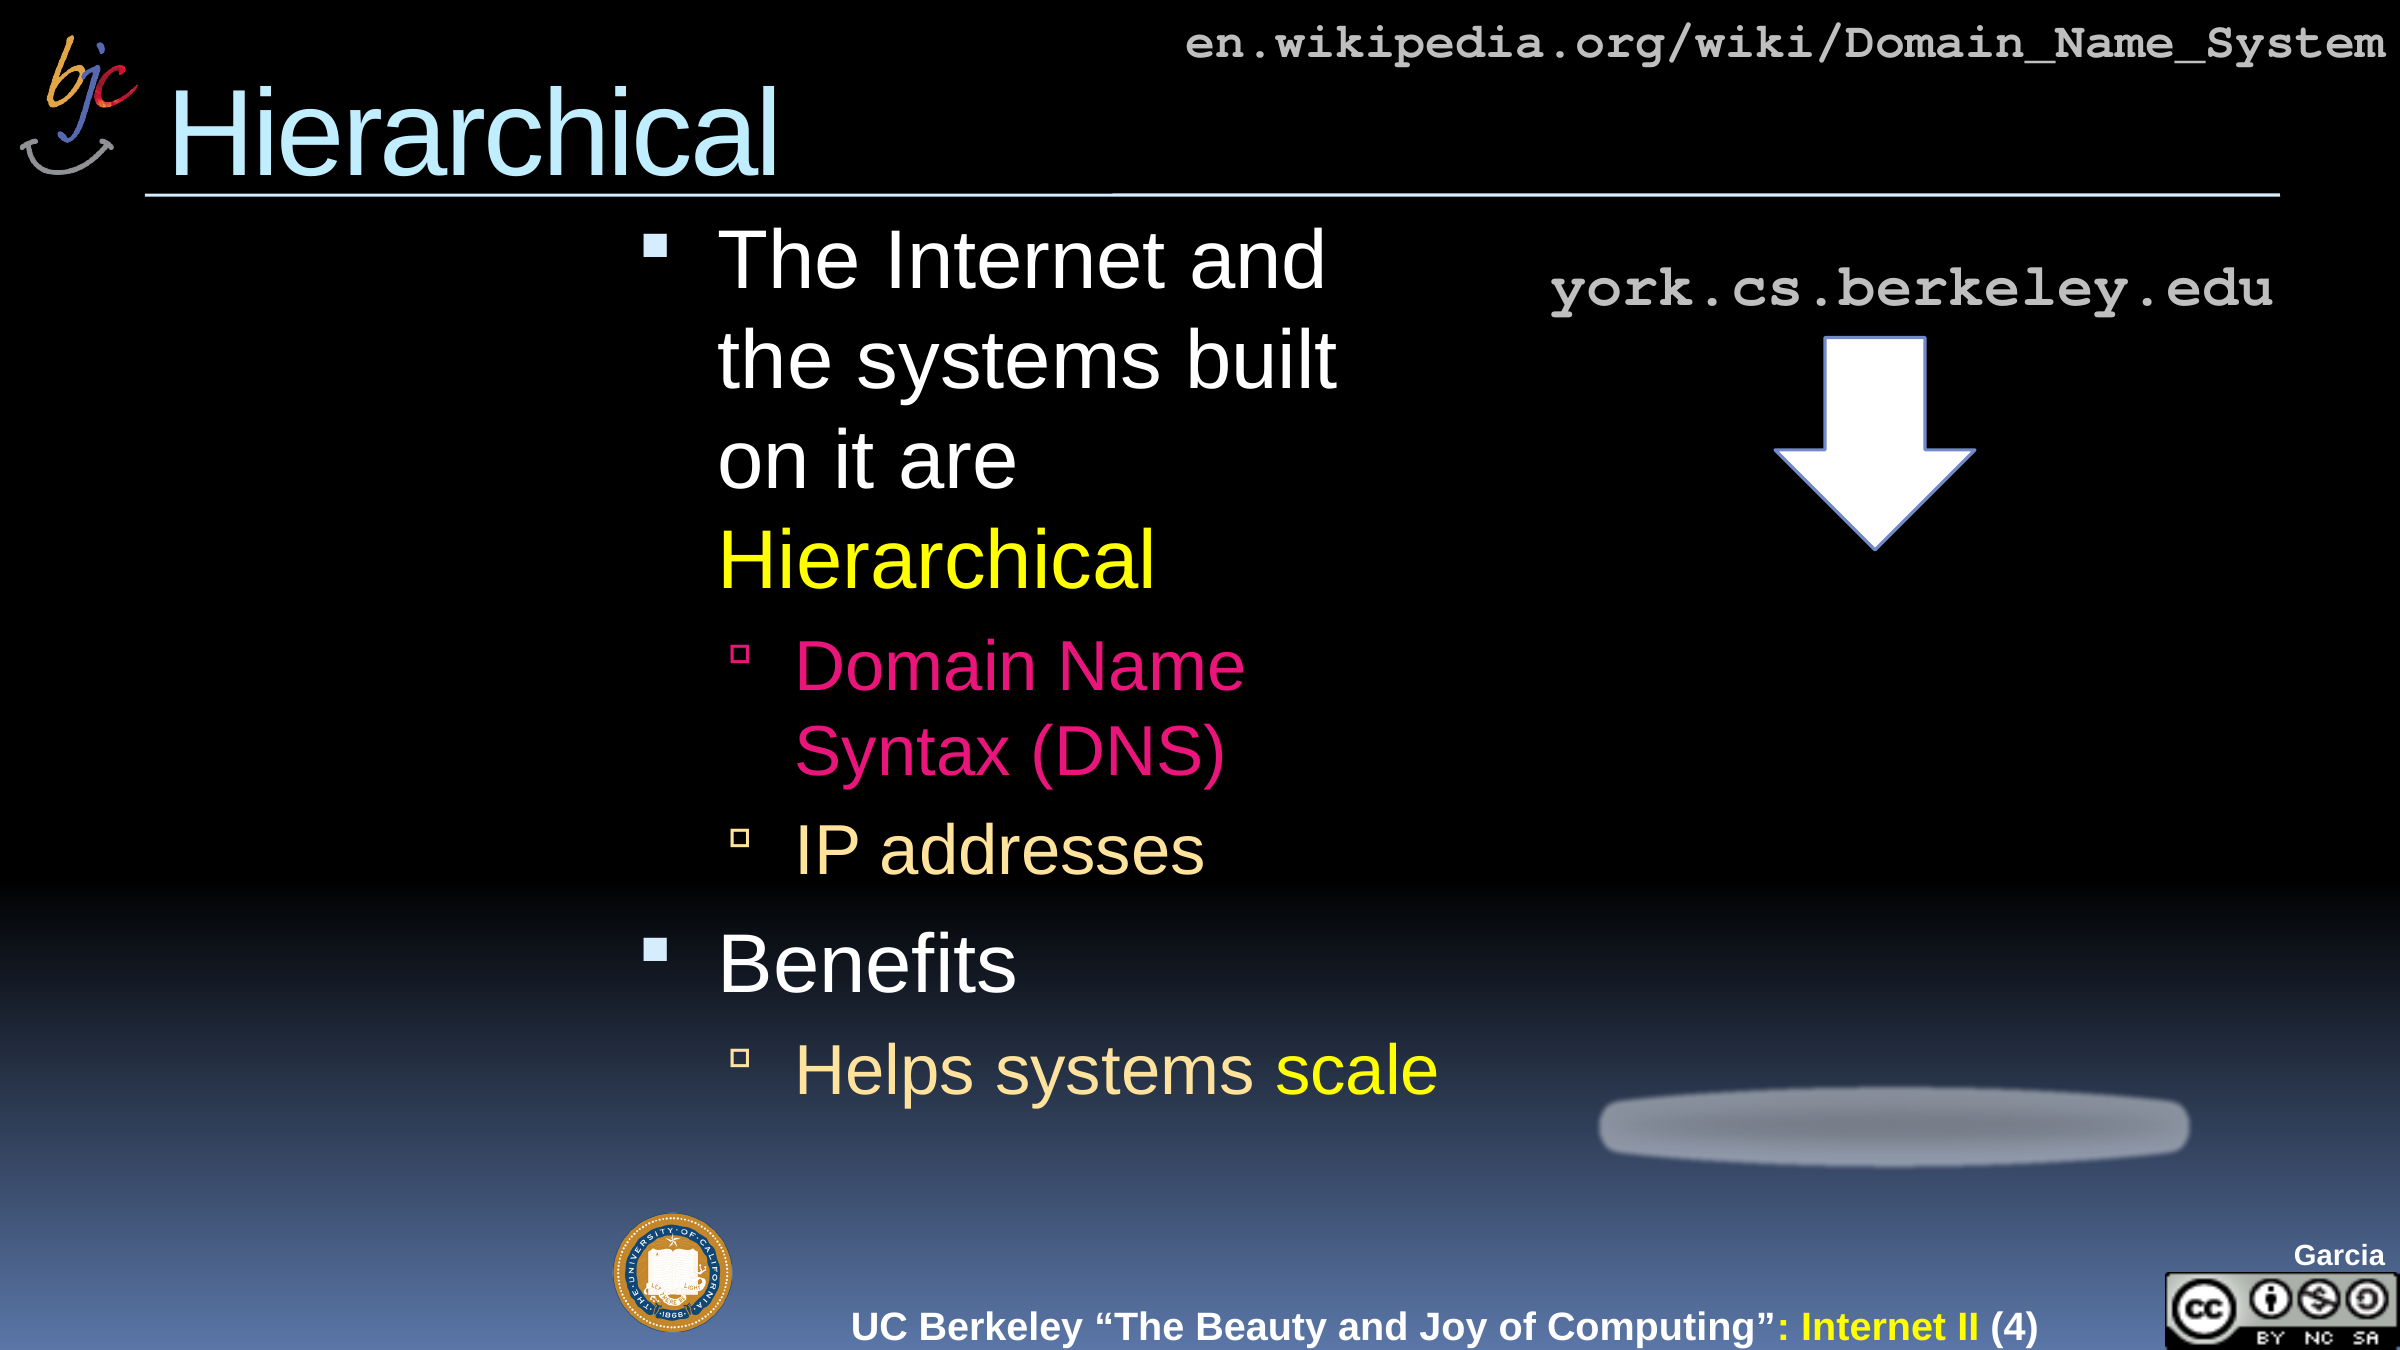

en.wikipedia.org/wiki/Domain_Name_System
# Hierarchical
The Internet and the systems built on it are Hierarchical
Domain Name Syntax (DNS)
IP addresses
Benefits
Helps systems scale
york.cs.berkeley.edu